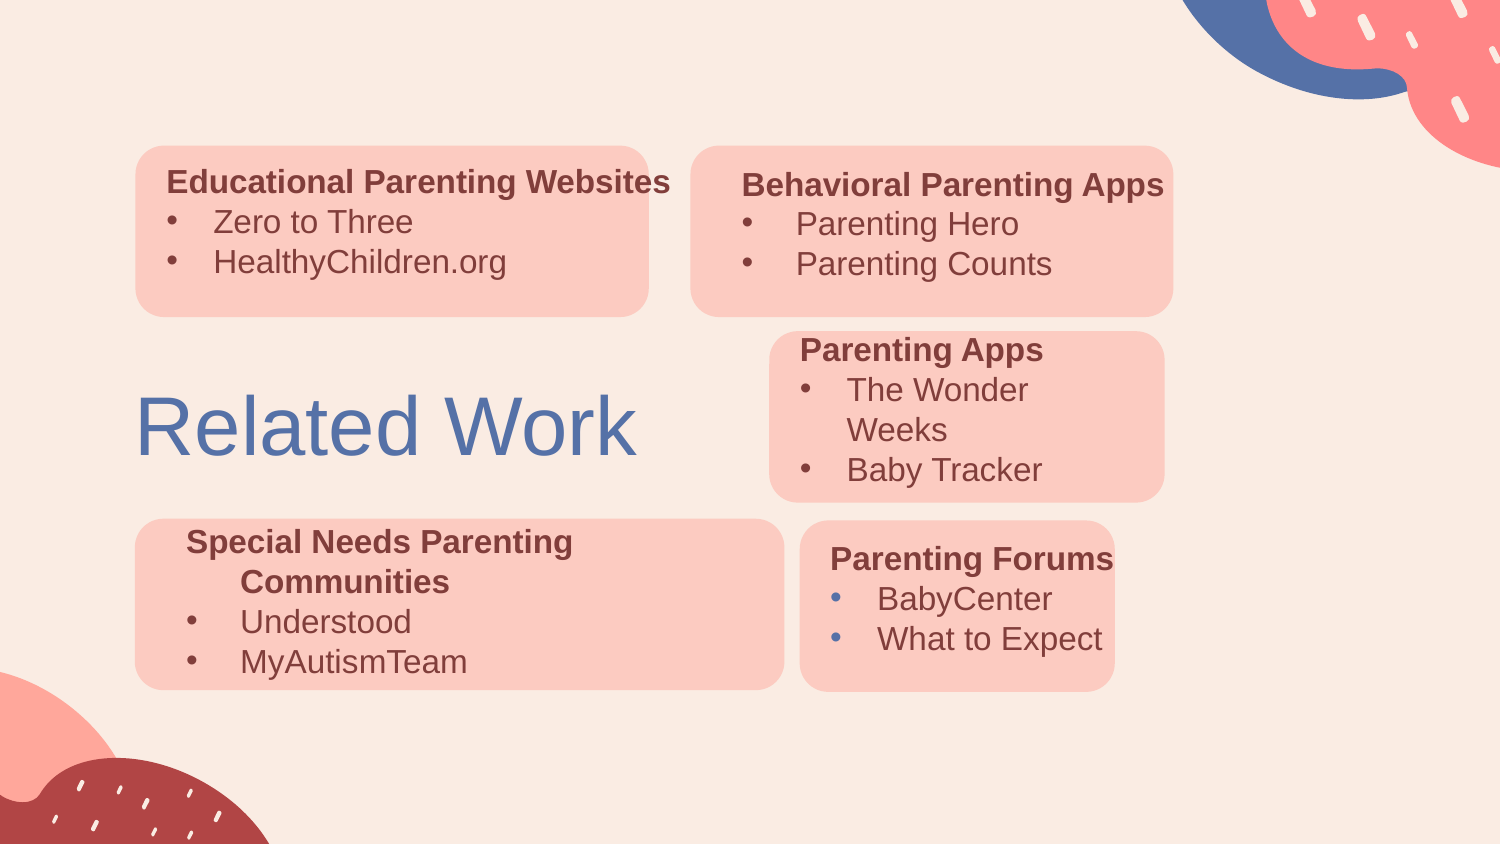

Educational Parenting Websites
Zero to Three
HealthyChildren.org
Behavioral Parenting Apps
Parenting Hero
Parenting Counts

Parenting Apps
The Wonder Weeks
Baby Tracker

Related Work
Parenting Forums
BabyCenter
What to Expect
Special Needs Parenting Communities
Understood
MyAutismTeam